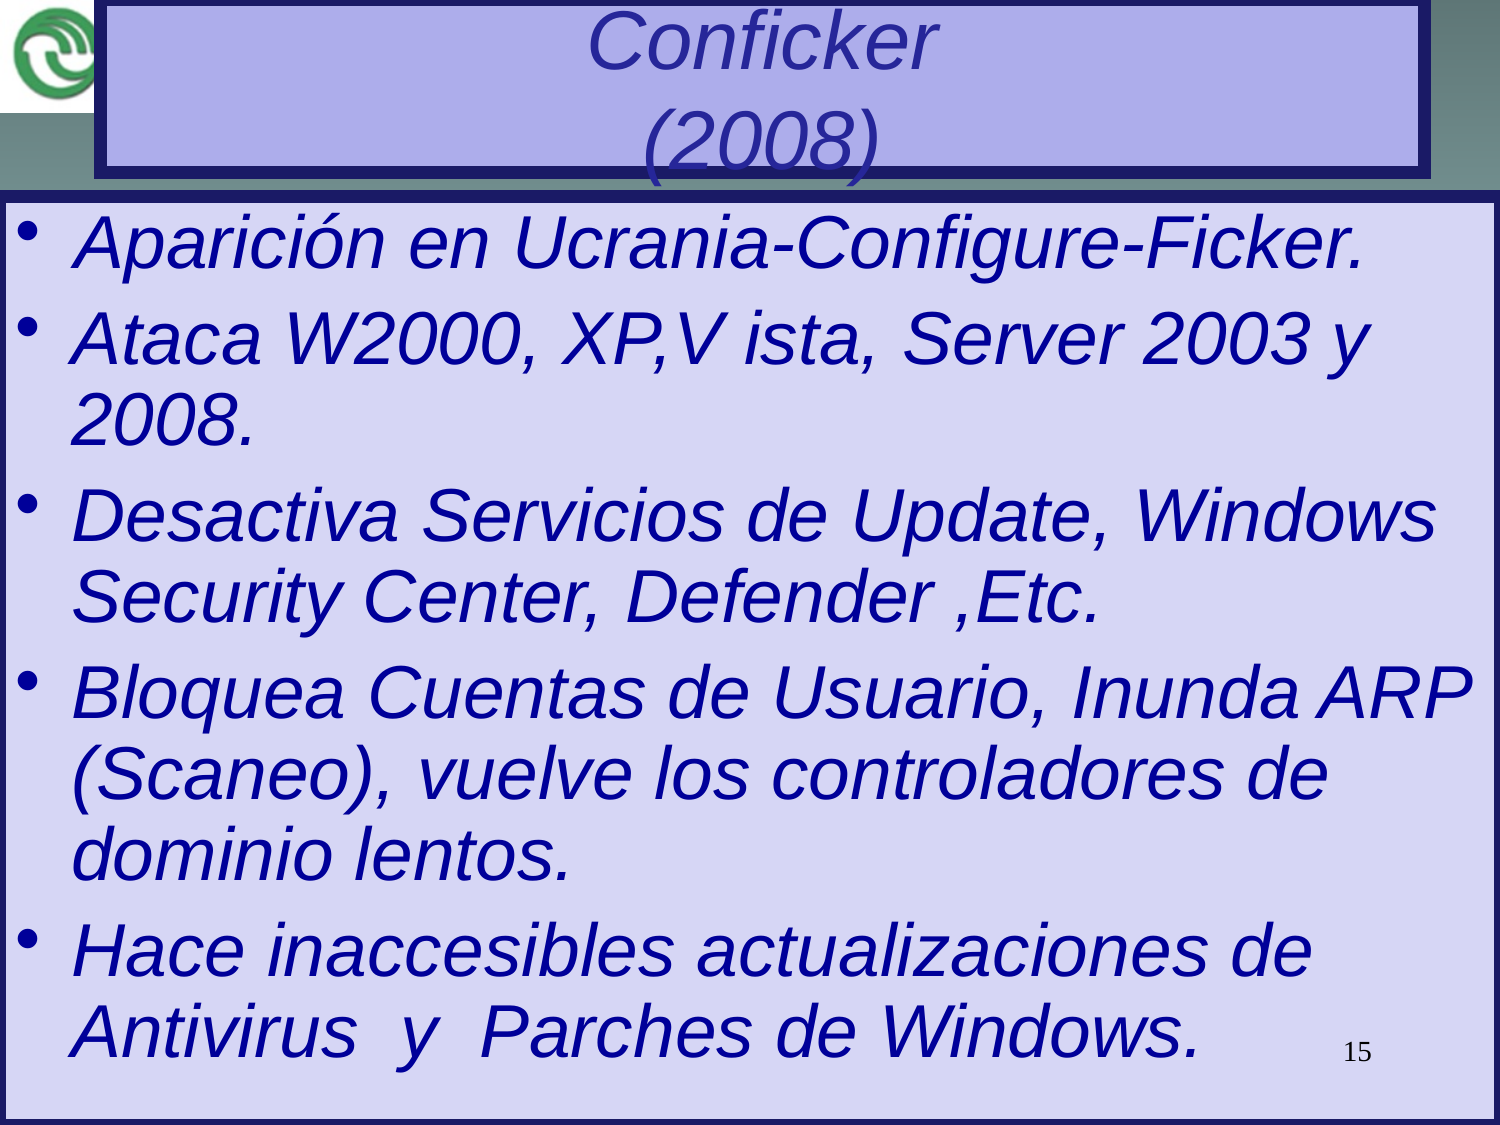

# Conficker (2008)
Aparición en Ucrania-Configure-Ficker.
Ataca W2000, XP,V ista, Server 2003 y 2008.
Desactiva Servicios de Update, Windows Security Center, Defender ,Etc.
Bloquea Cuentas de Usuario, Inunda ARP (Scaneo), vuelve los controladores de dominio lentos.
Hace inaccesibles actualizaciones de Antivirus  y  Parches de Windows.
15